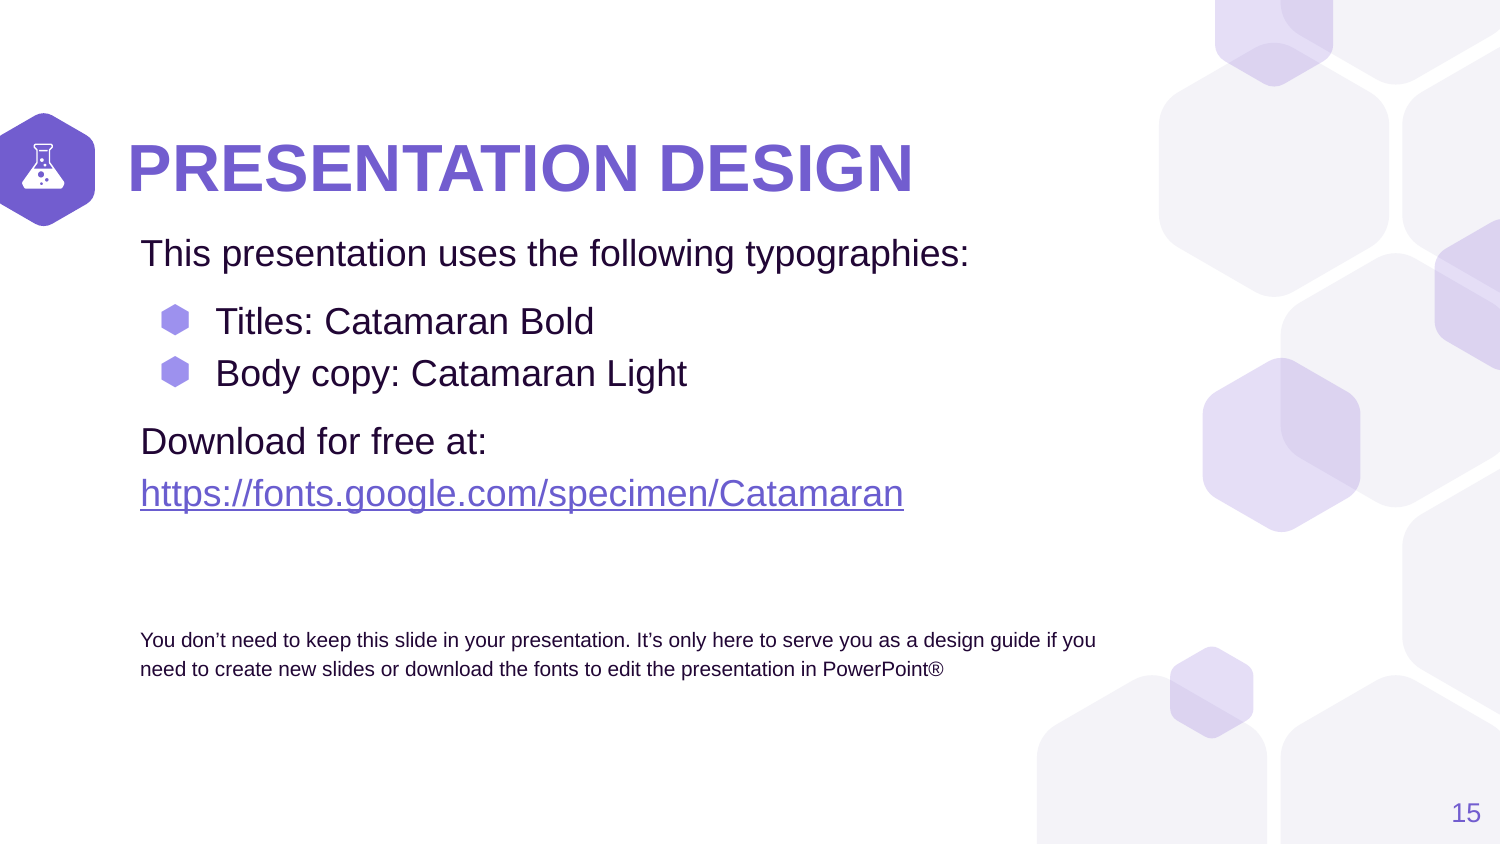

# PRESENTATION DESIGN

This presentation uses the following typographies:
Titles: Catamaran Bold
Body copy: Catamaran Light
Download for free at:
https://fonts.google.com/specimen/Catamaran

You don’t need to keep this slide in your presentation. It’s only here to serve you as a design guide if you need to create new slides or download the fonts to edit the presentation in PowerPoint®

15